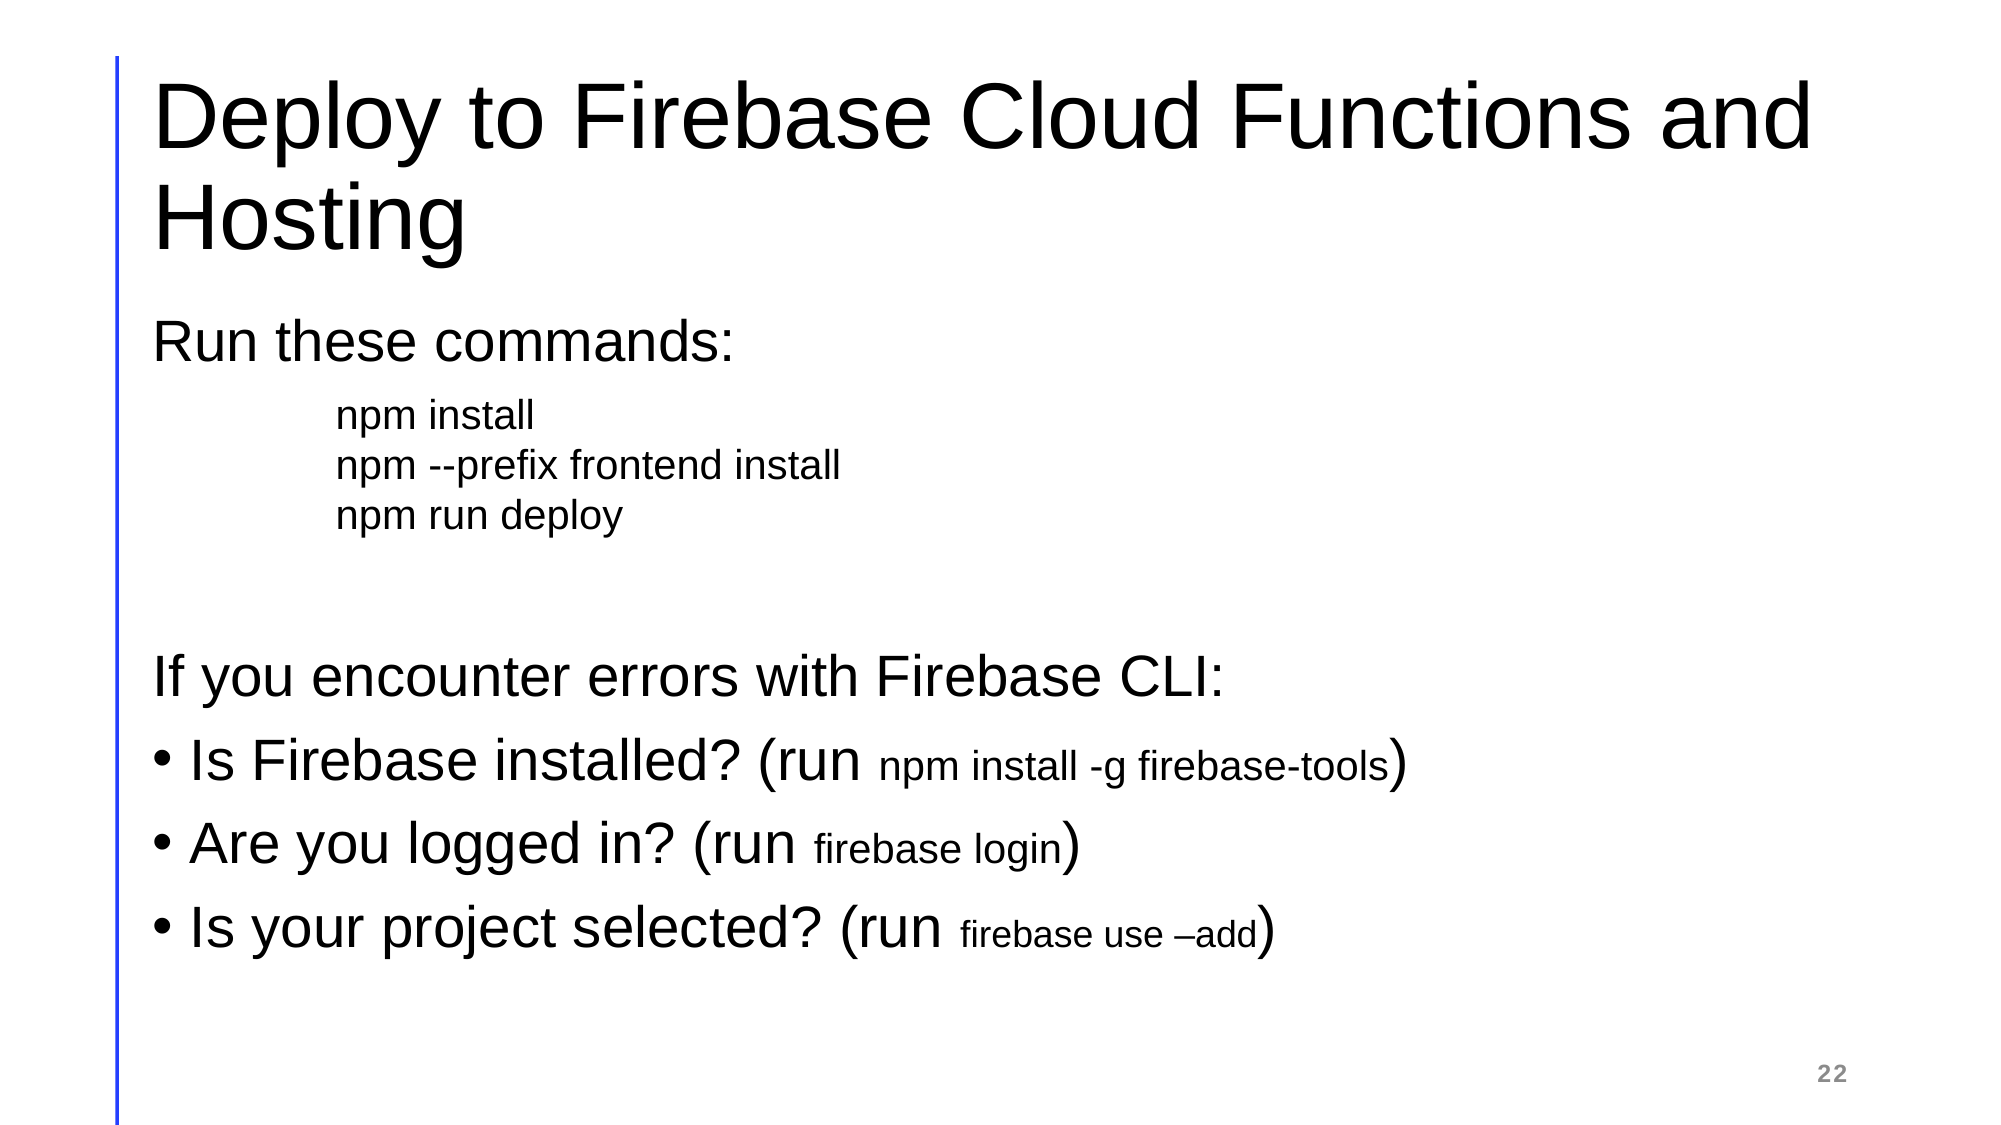

# Deploy to Firebase Cloud Functions and Hosting
Run these commands:

If you encounter errors with Firebase CLI:
Is Firebase installed? (run npm install -g firebase-tools)
Are you logged in? (run firebase login)
Is your project selected? (run firebase use –add)

npm install
npm --prefix frontend install
npm run deploy
22